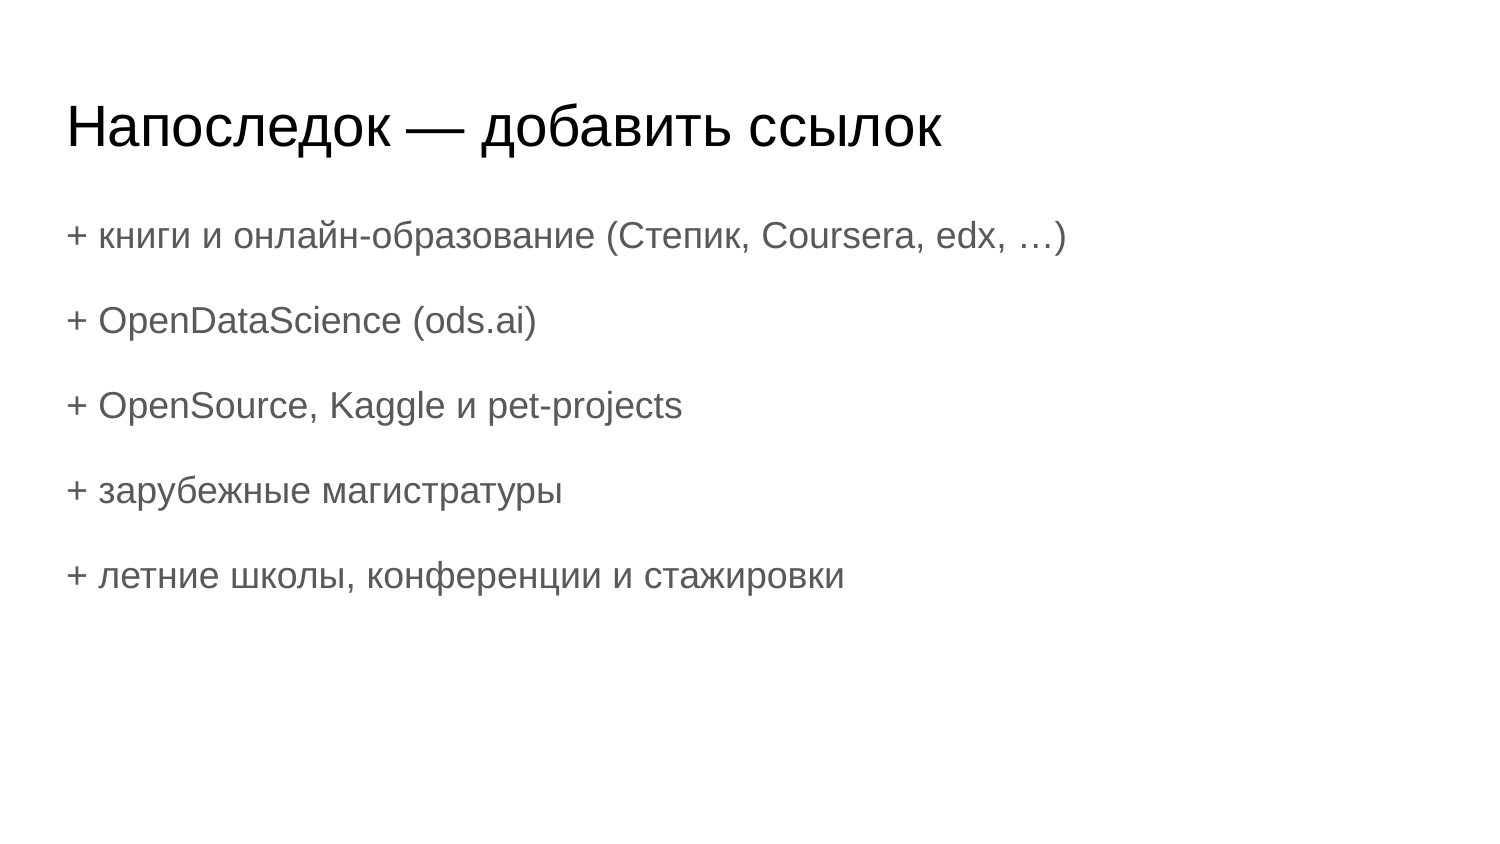

# Напоследок — добавить ссылок
+ книги и онлайн-образование (Степик, Coursera, edx, …)
+ OpenDataScience (ods.ai)
+ OpenSource, Kaggle и pet-projects
+ зарубежные магистратуры
+ летние школы, конференции и стажировки